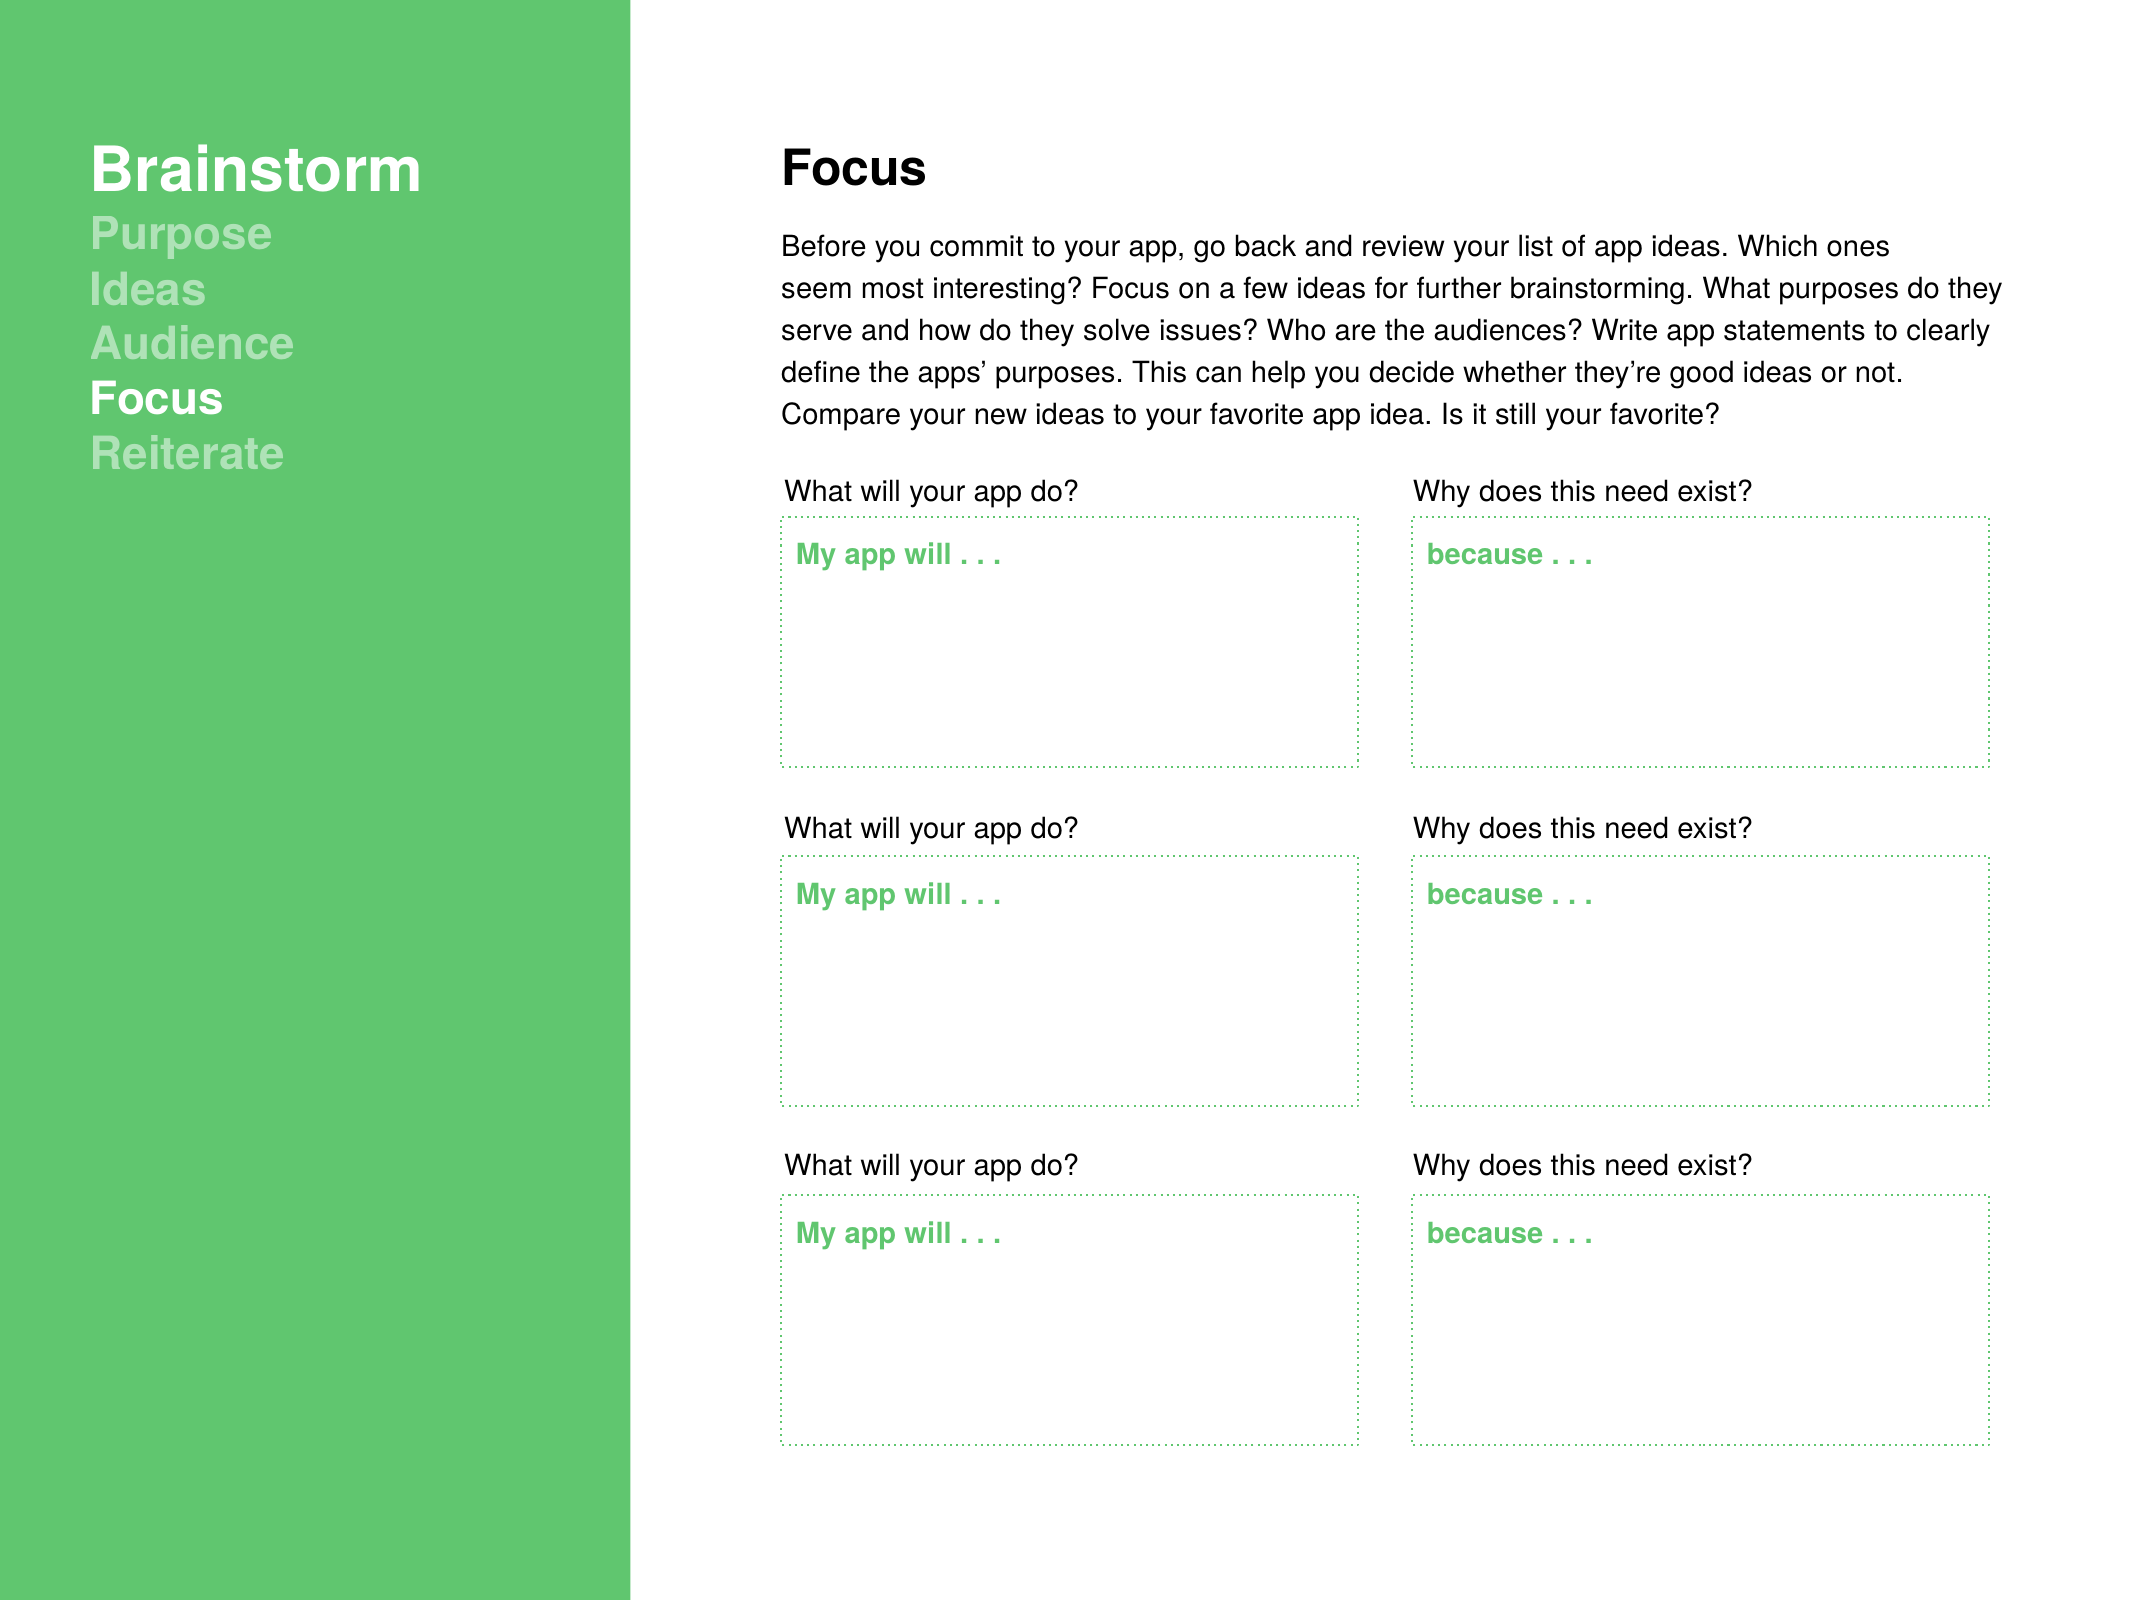

My app will . . .
because . . .
My app will . . .
because . . .
My app will . . .
because . . .
11